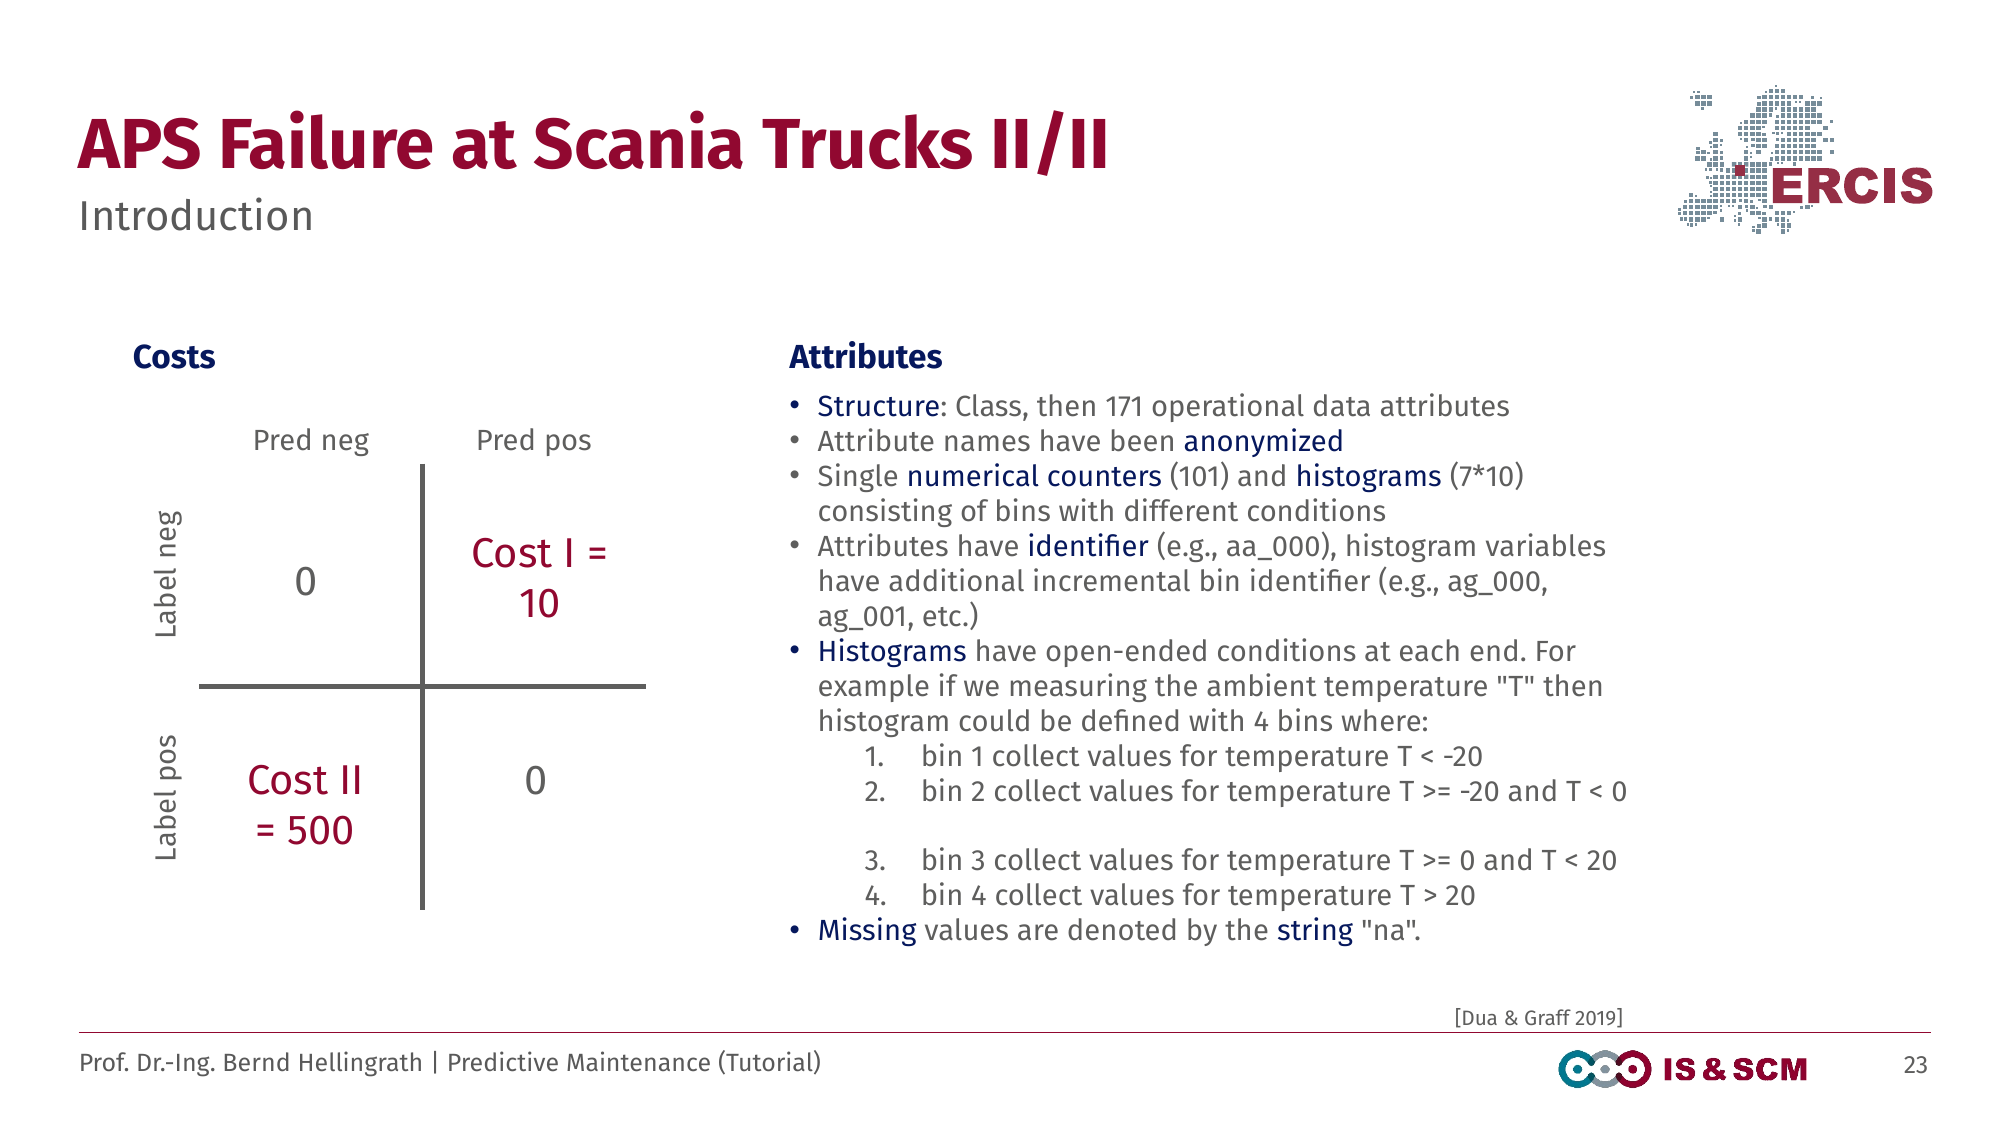

# APS Failure at Scania Trucks II/II
Introduction
Costs
Attributes
Structure: Class, then 171 operational data attributes
Attribute names have been anonymized
Single numerical counters (101) and histograms (7*10) consisting of bins with different conditions
Attributes have identifier (e.g., aa_000), histogram variables have additional incremental bin identifier (e.g., ag_000, ag_001, etc.)
Histograms have open-ended conditions at each end. For example if we measuring the ambient temperature "T" then histogram could be defined with 4 bins where:
bin 1 collect values for temperature T < -20
bin 2 collect values for temperature T >= -20 and T < 0
bin 3 collect values for temperature T >= 0 and T < 20
bin 4 collect values for temperature T > 20
Missing values are denoted by the string "na".
|  | Pred neg | Pred pos |
| --- | --- | --- |
| Label neg |  |  |
| Label pos |  |  |
Cost I = 10
0
Cost II = 500
0
[Dua & Graff 2019]